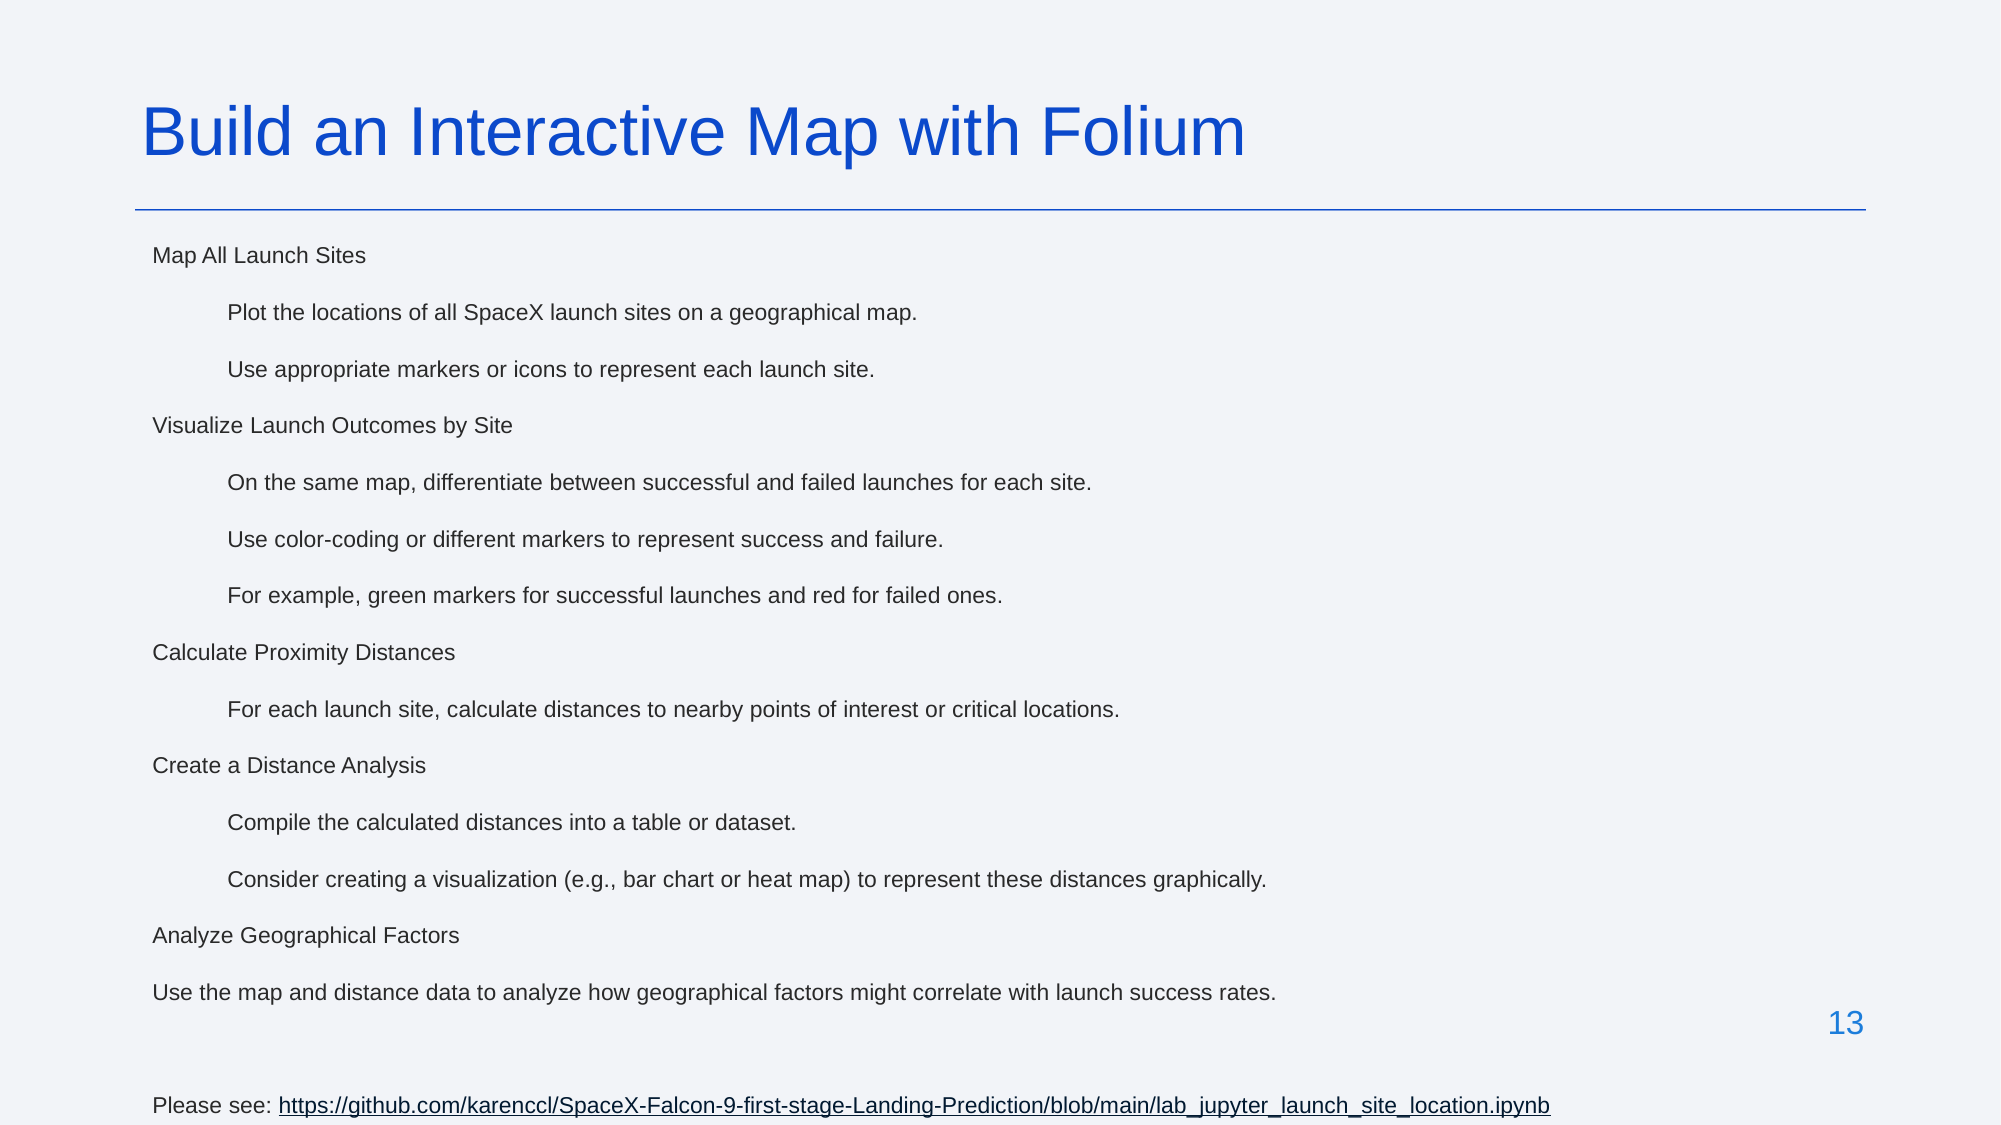

Build an Interactive Map with Folium
Map All Launch Sites
Plot the locations of all SpaceX launch sites on a geographical map.
Use appropriate markers or icons to represent each launch site.
Visualize Launch Outcomes by Site
On the same map, differentiate between successful and failed launches for each site.
Use color-coding or different markers to represent success and failure.
For example, green markers for successful launches and red for failed ones.
Calculate Proximity Distances
For each launch site, calculate distances to nearby points of interest or critical locations.
Create a Distance Analysis
Compile the calculated distances into a table or dataset.
Consider creating a visualization (e.g., bar chart or heat map) to represent these distances graphically.
Analyze Geographical Factors
Use the map and distance data to analyze how geographical factors might correlate with launch success rates.

Please see: https://github.com/karenccl/SpaceX-Falcon-9-first-stage-Landing-Prediction/blob/main/lab_jupyter_launch_site_location.ipynb

13